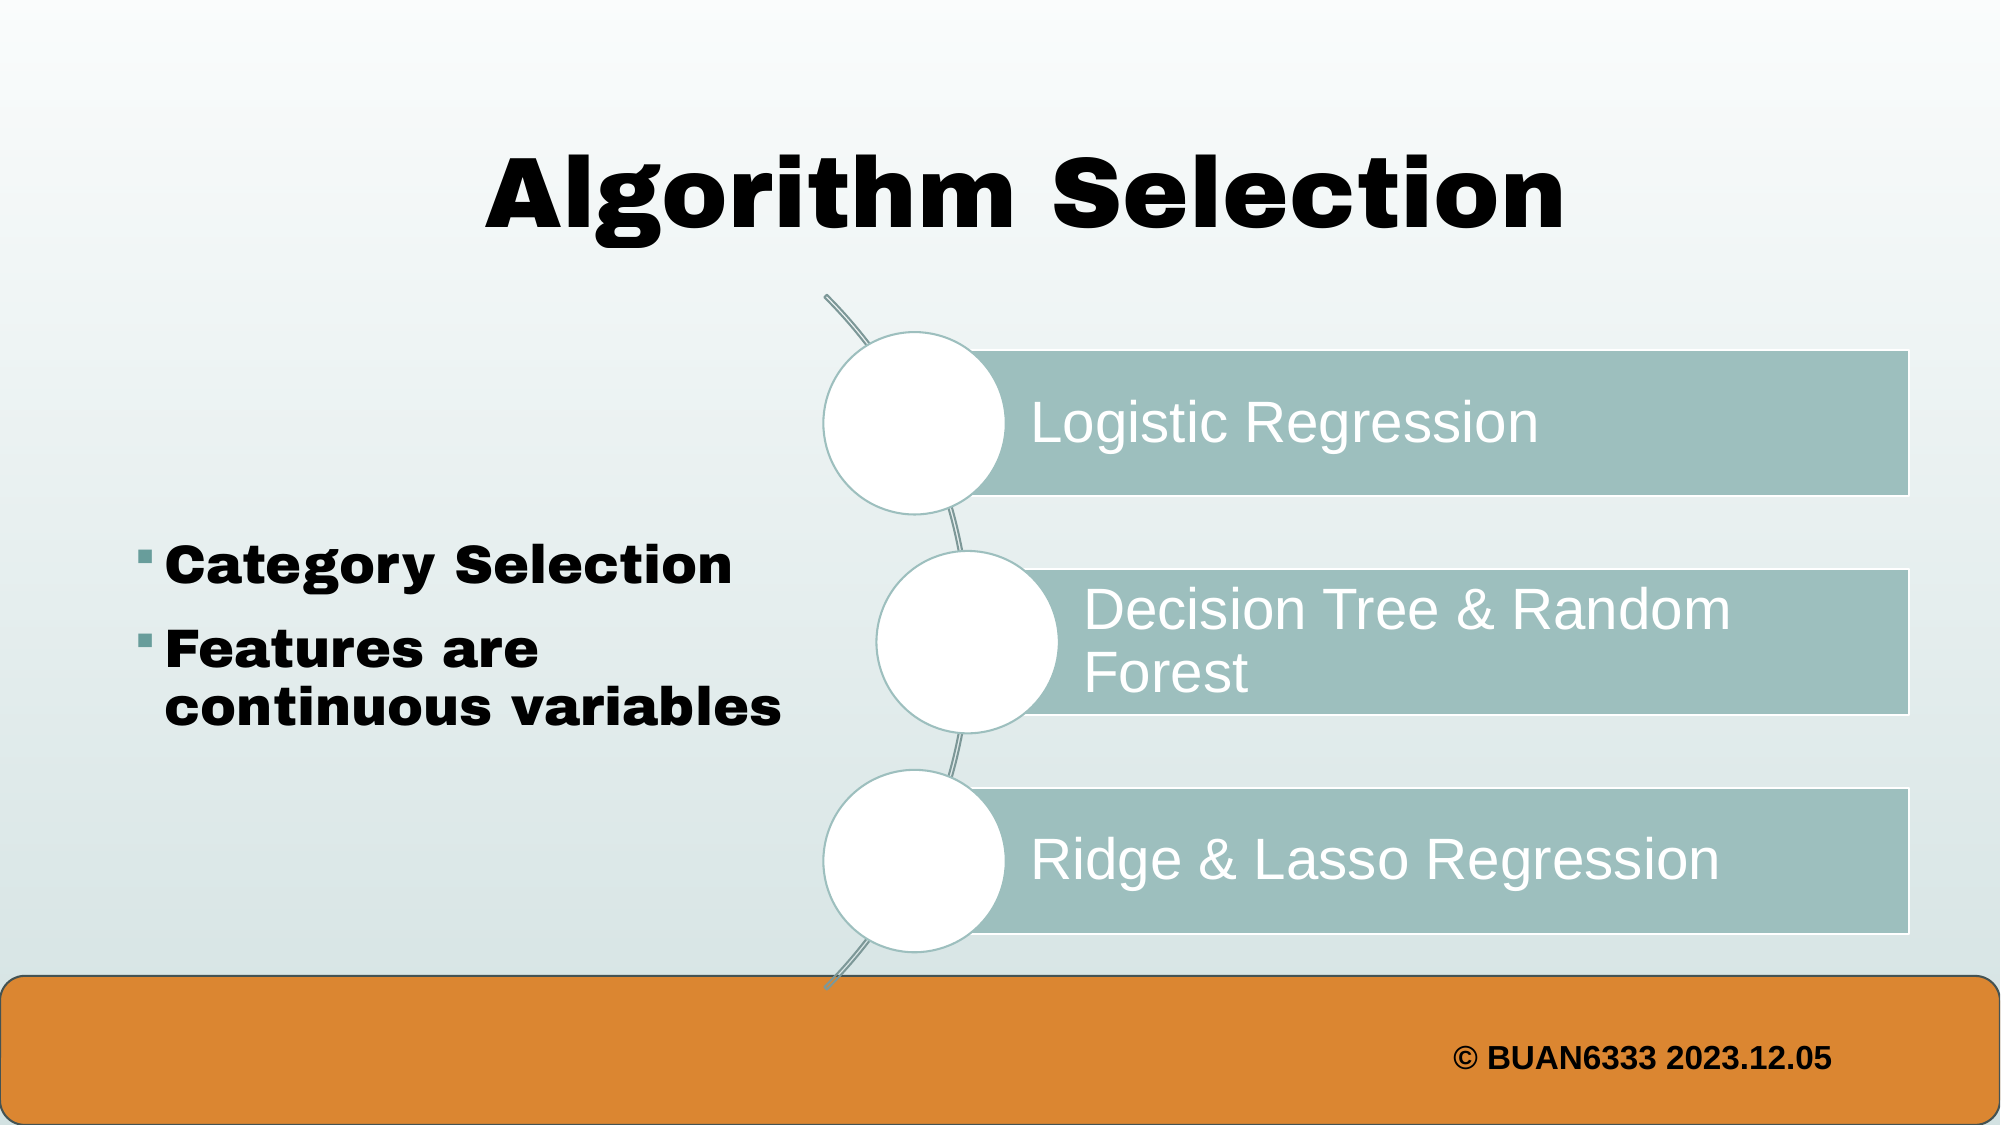

# Algorithm Selection
Logistic Regression
Decision Tree & Random Forest
Ridge & Lasso Regression

Category Selection
Features are continuous variables